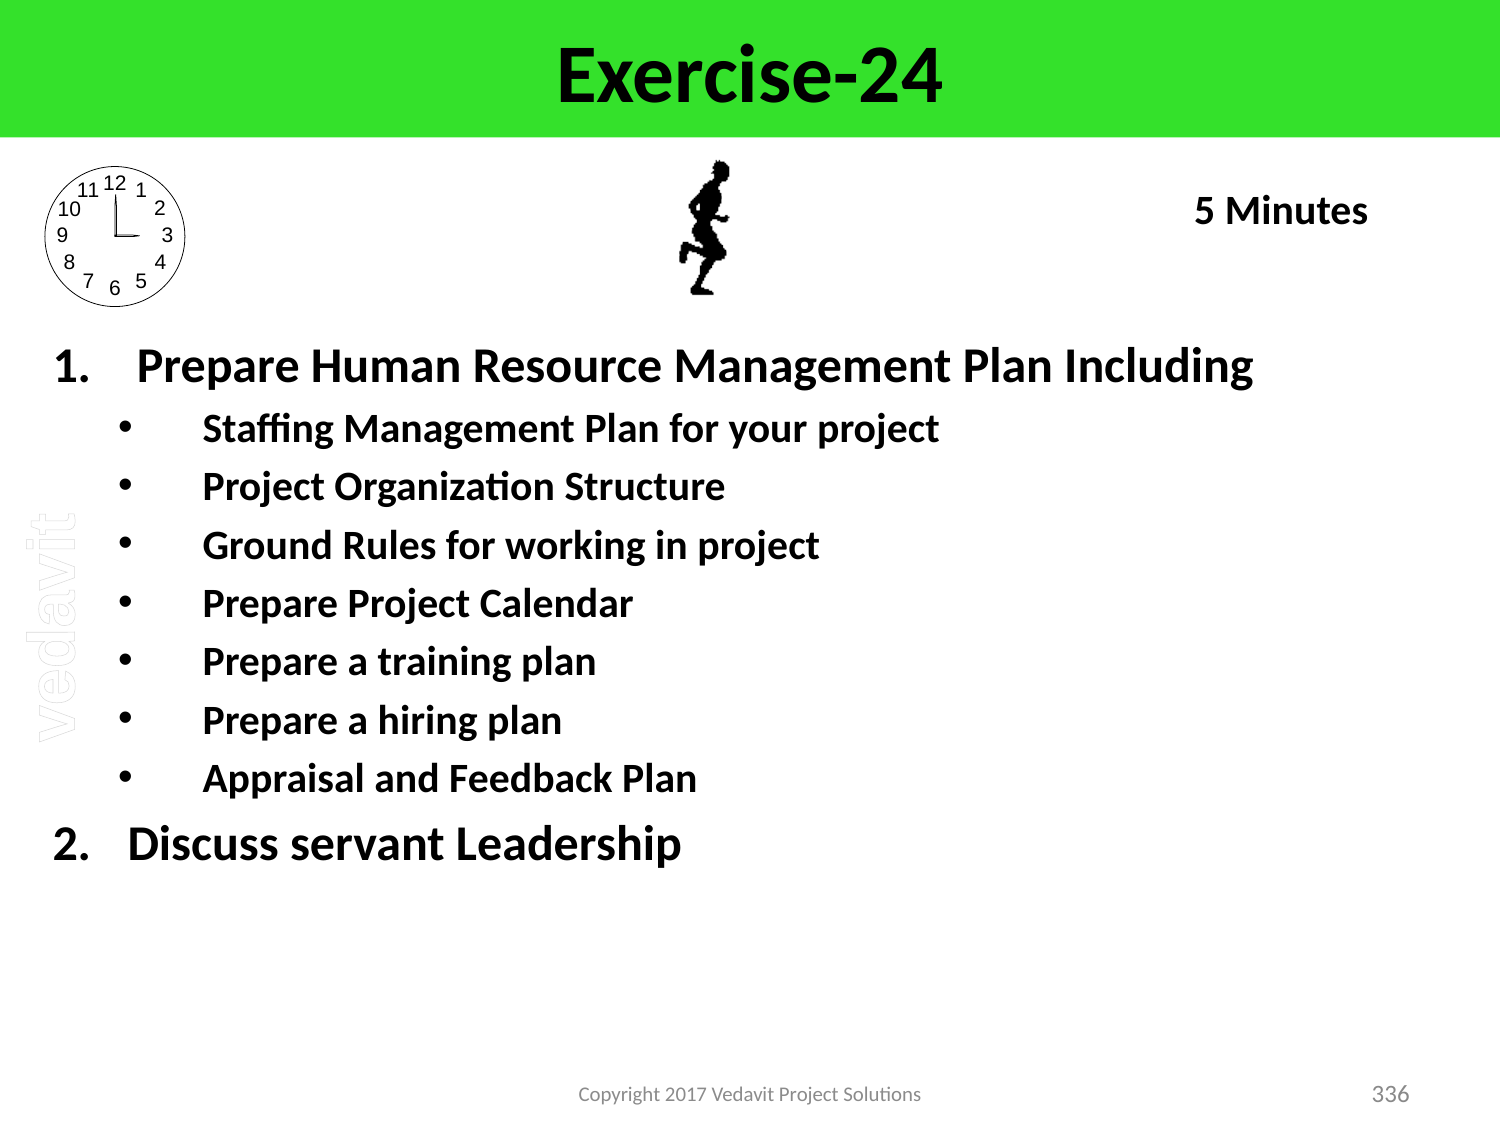

# Exercise-24
5 Minutes
Prepare Human Resource Management Plan Including
Staffing Management Plan for your project
Project Organization Structure
Ground Rules for working in project
Prepare Project Calendar
Prepare a training plan
Prepare a hiring plan
Appraisal and Feedback Plan
Discuss servant Leadership
Copyright 2017 Vedavit Project Solutions
336